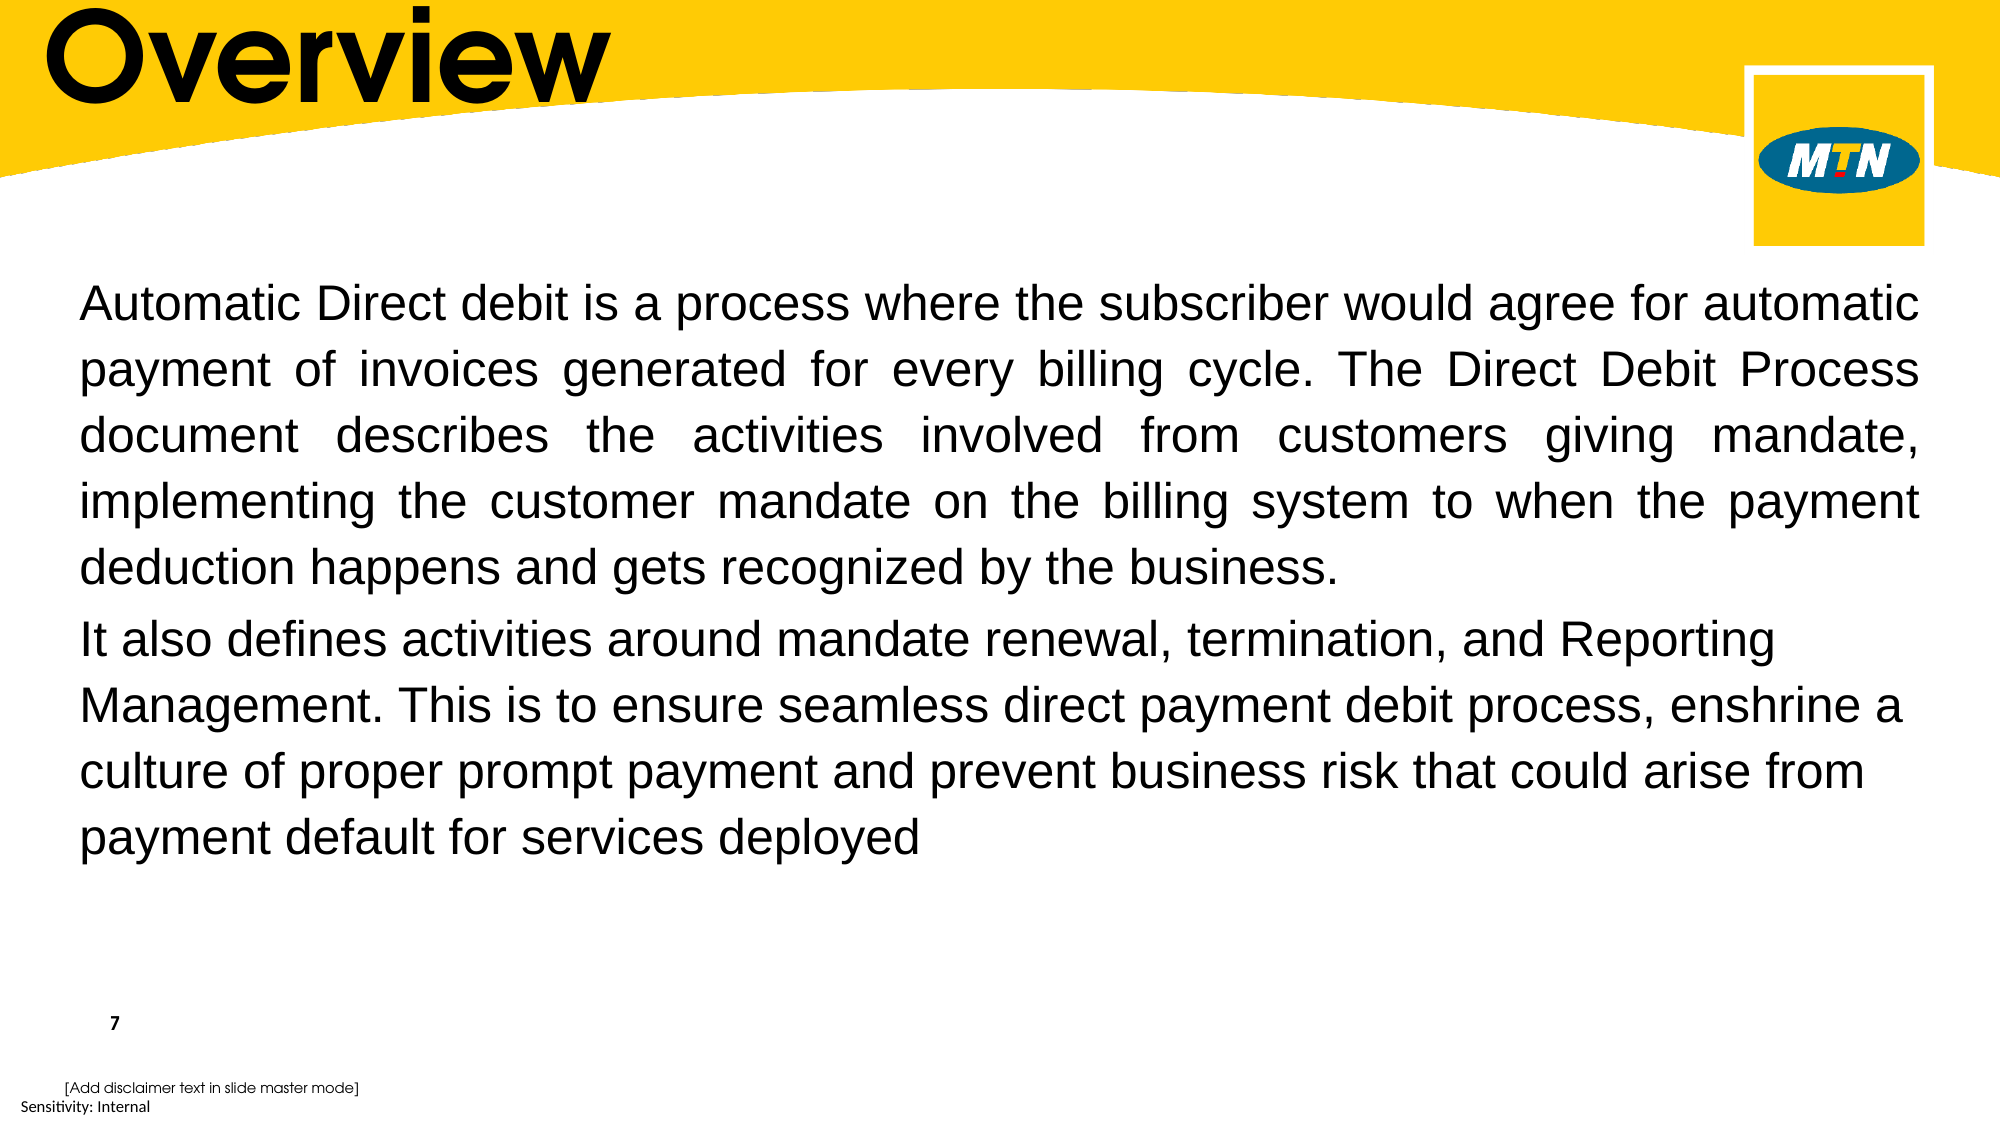

Overview
Automatic Direct debit is a process where the subscriber would agree for automatic payment of invoices generated for every billing cycle. The Direct Debit Process document describes the activities involved from customers giving mandate, implementing the customer mandate on the billing system to when the payment deduction happens and gets recognized by the business.
It also defines activities around mandate renewal, termination, and Reporting Management. This is to ensure seamless direct payment debit process, enshrine a culture of proper prompt payment and prevent business risk that could arise from payment default for services deployed